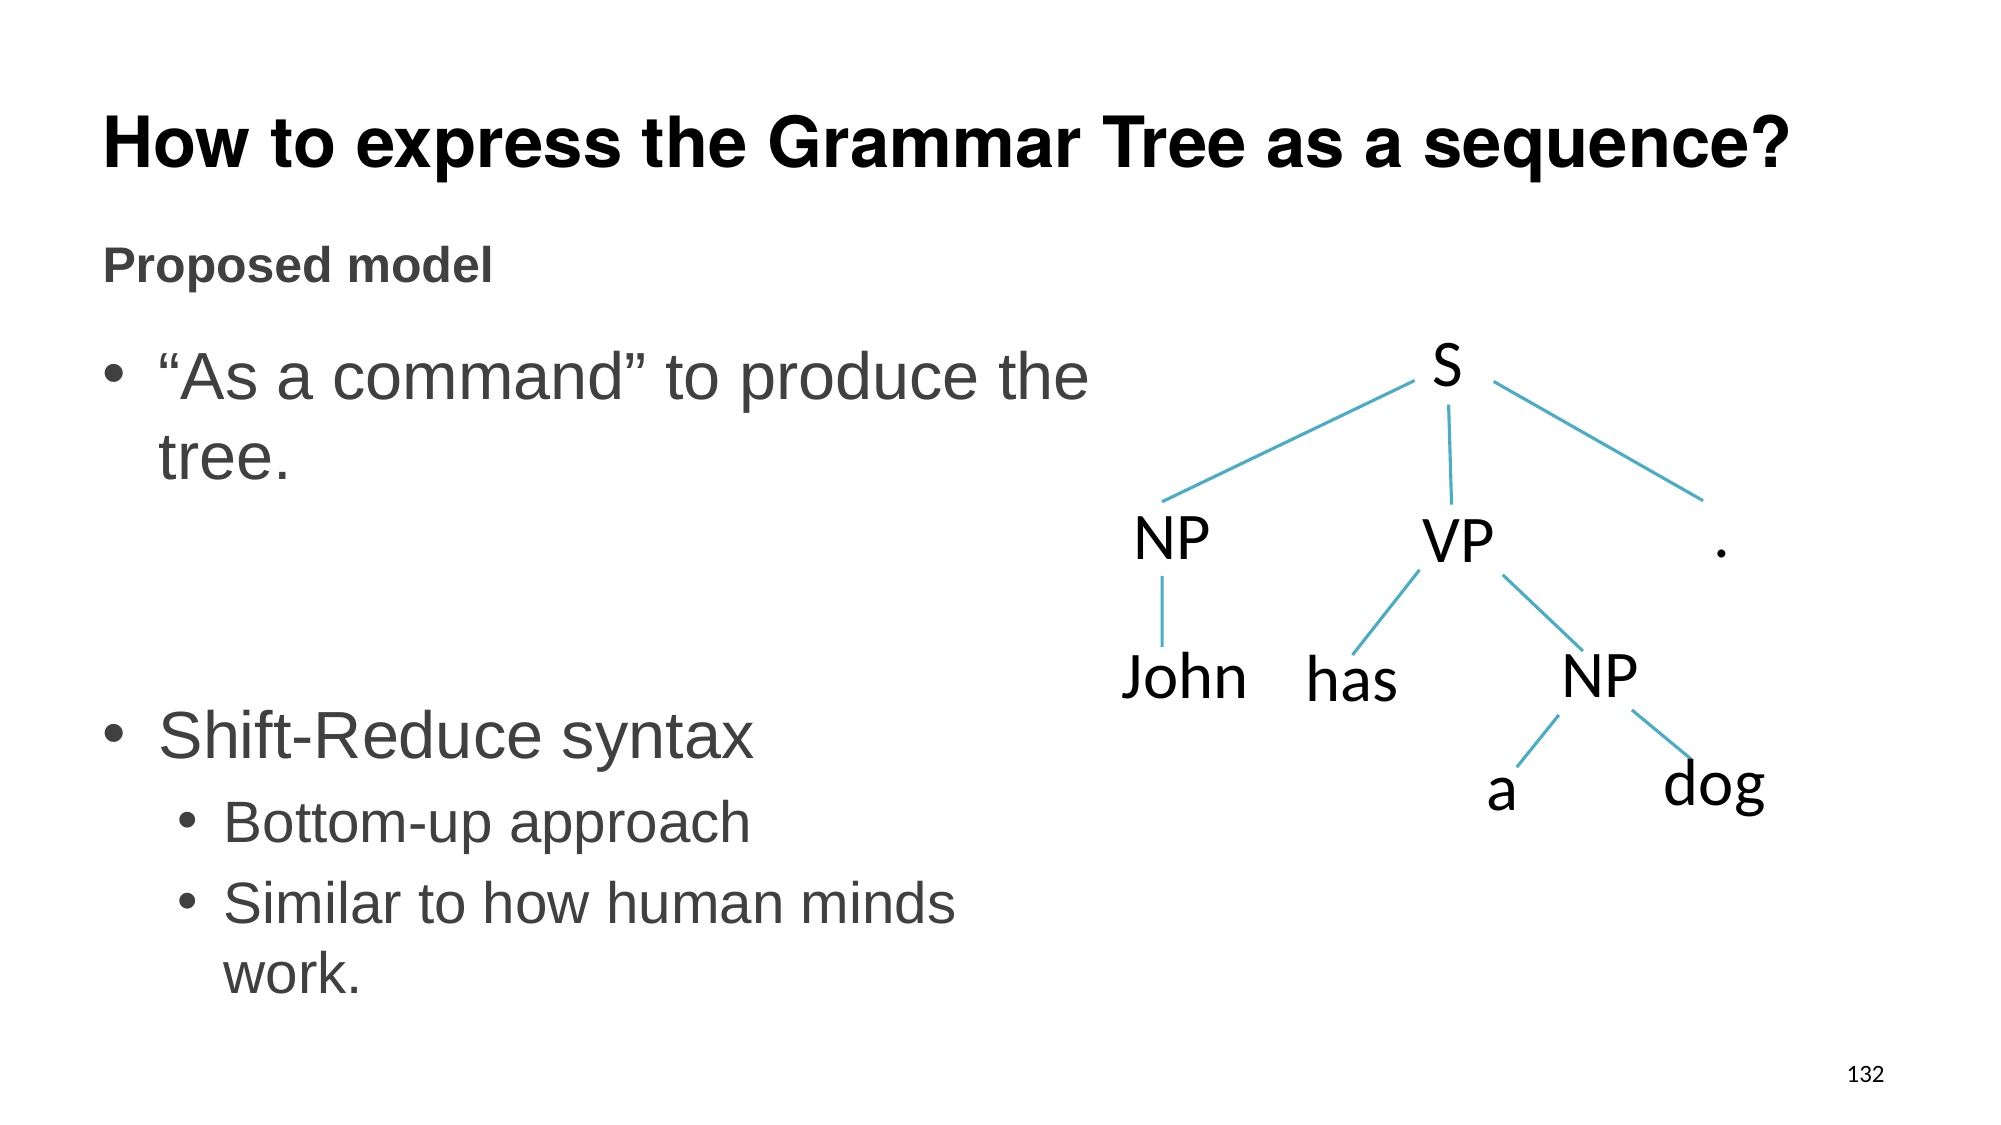

# How to express the Grammar Tree as a sequence?
Proposed model
“As a command” to produce the tree.

Shift-Reduce syntax
Bottom-up approach
Similar to how human minds work.

S
.
NP
VP
NP
John
has
dog
a
132